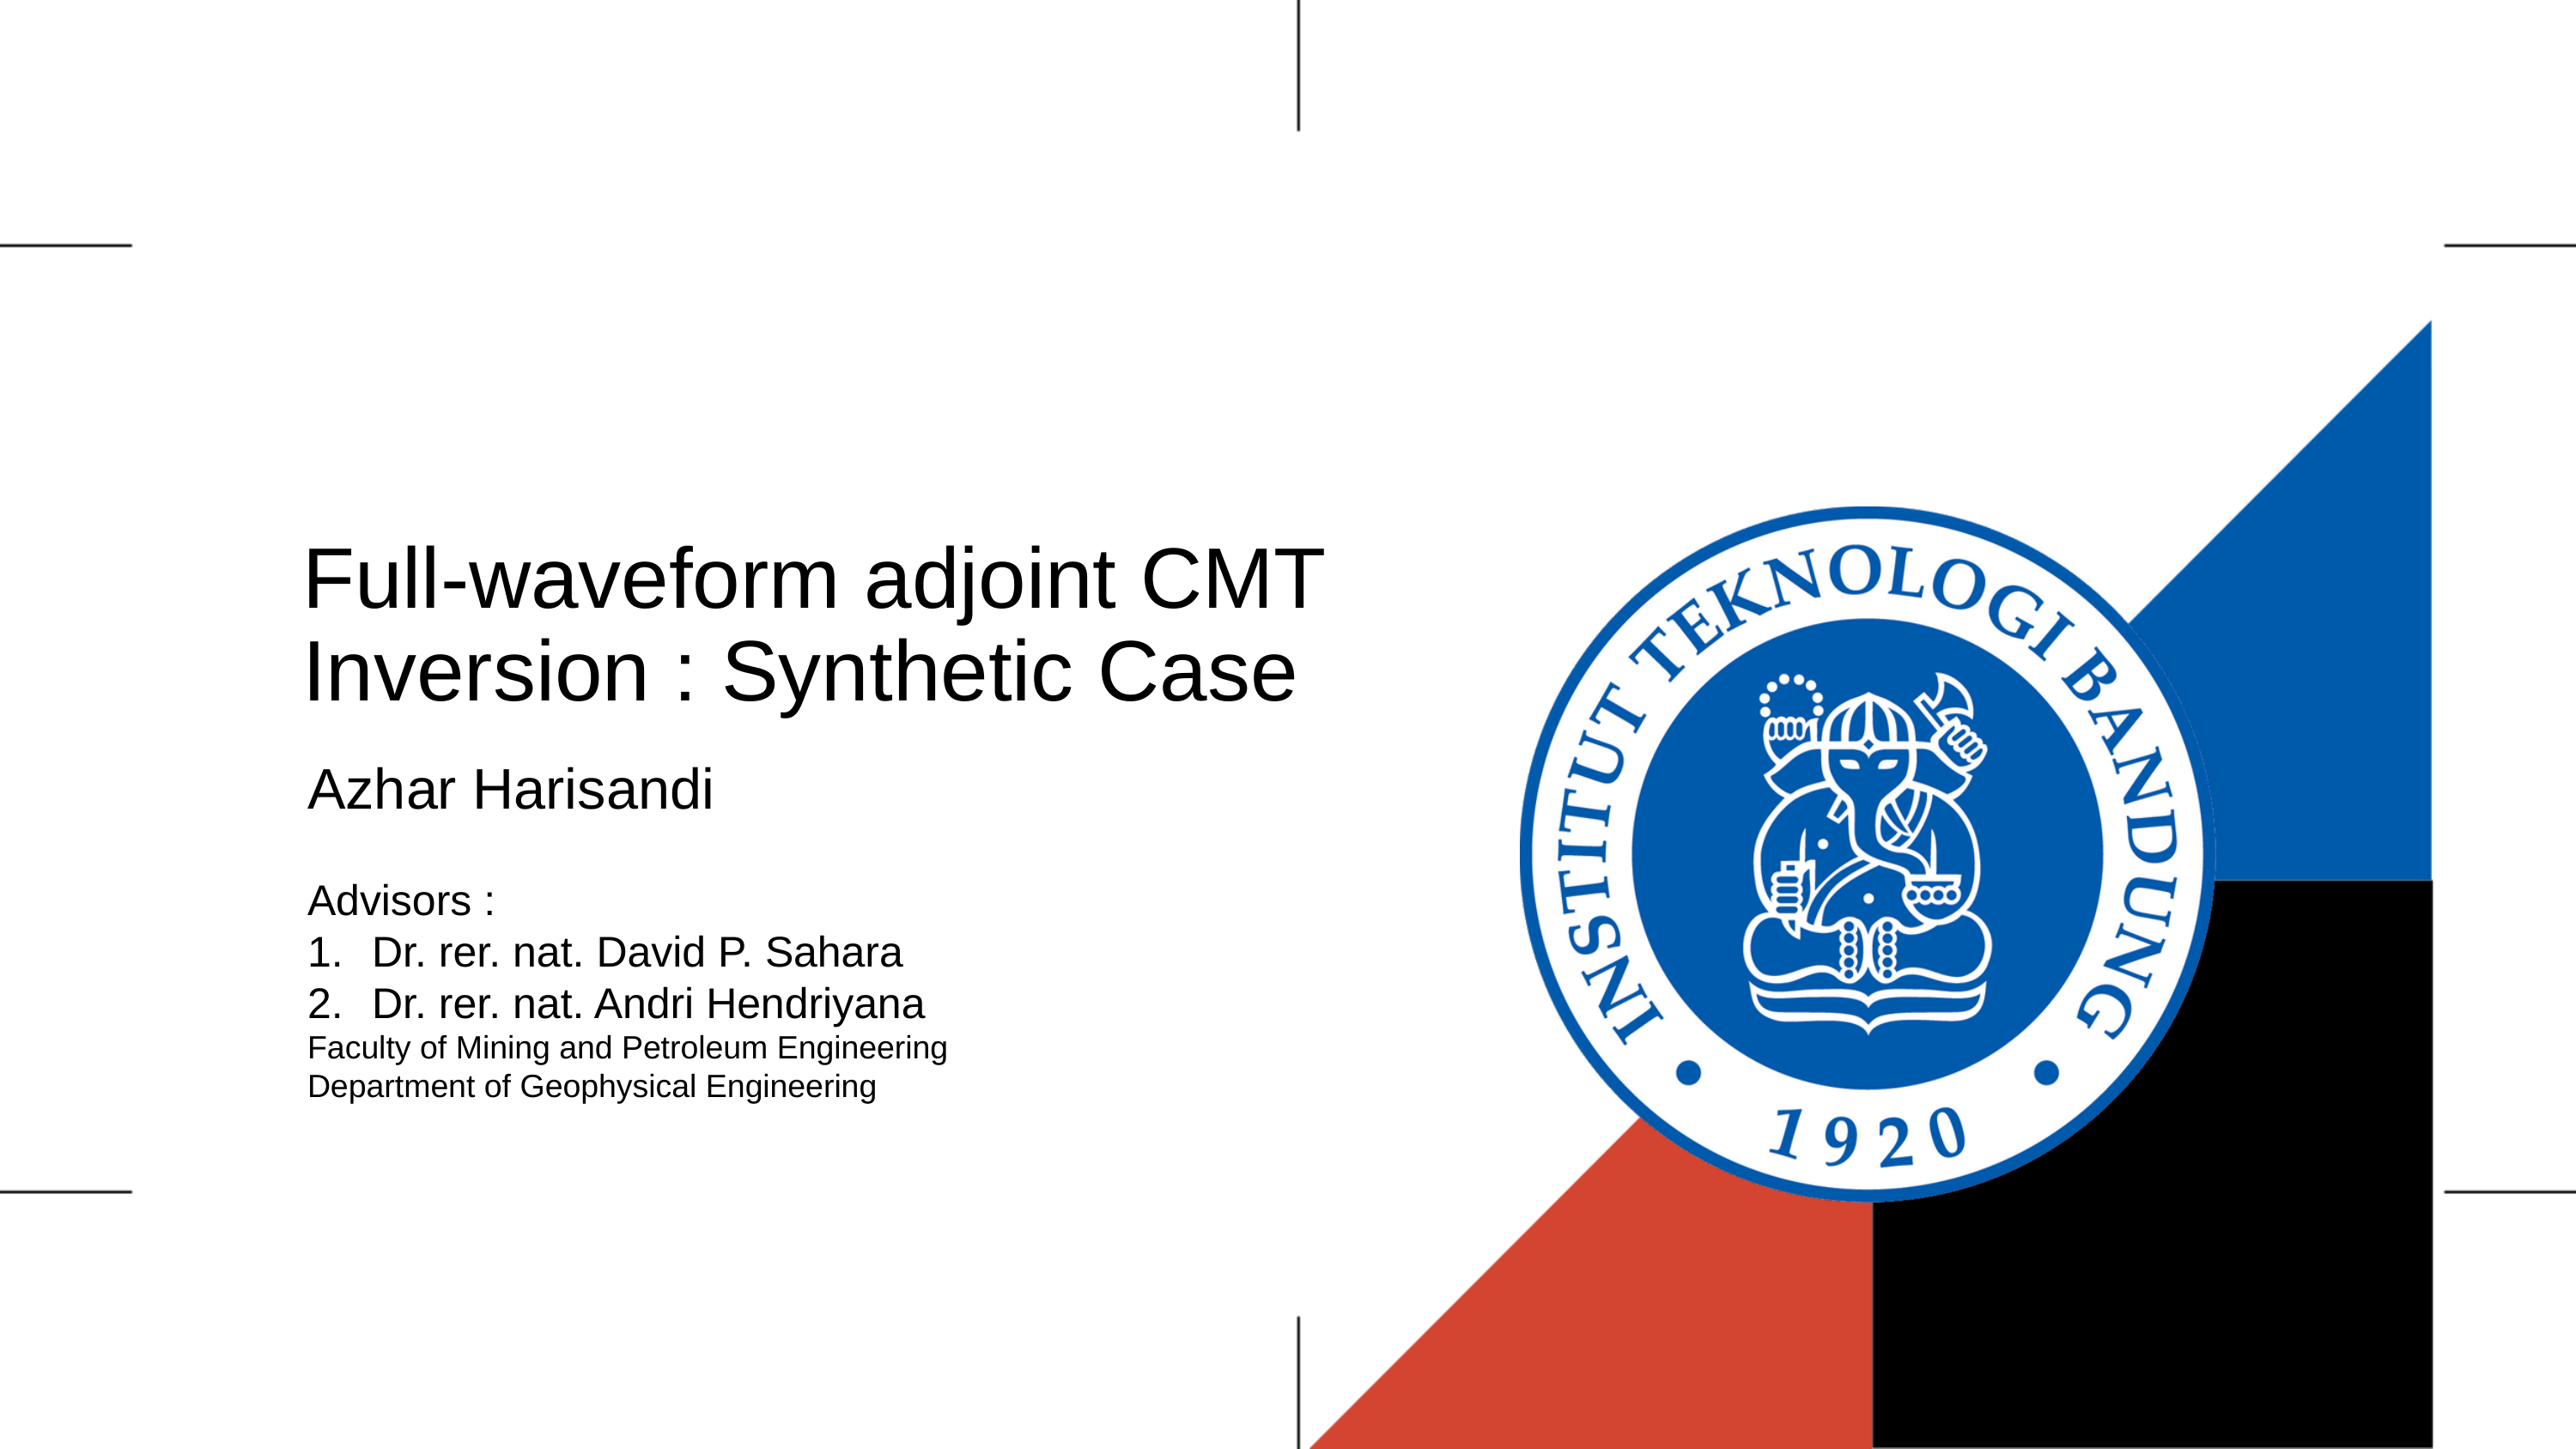

# Full-waveform adjoint CMT Inversion : Synthetic Case
Azhar Harisandi

Advisors :
Dr. rer. nat. David P. Sahara
Dr. rer. nat. Andri Hendriyana
Faculty of Mining and Petroleum Engineering
Department of Geophysical Engineering